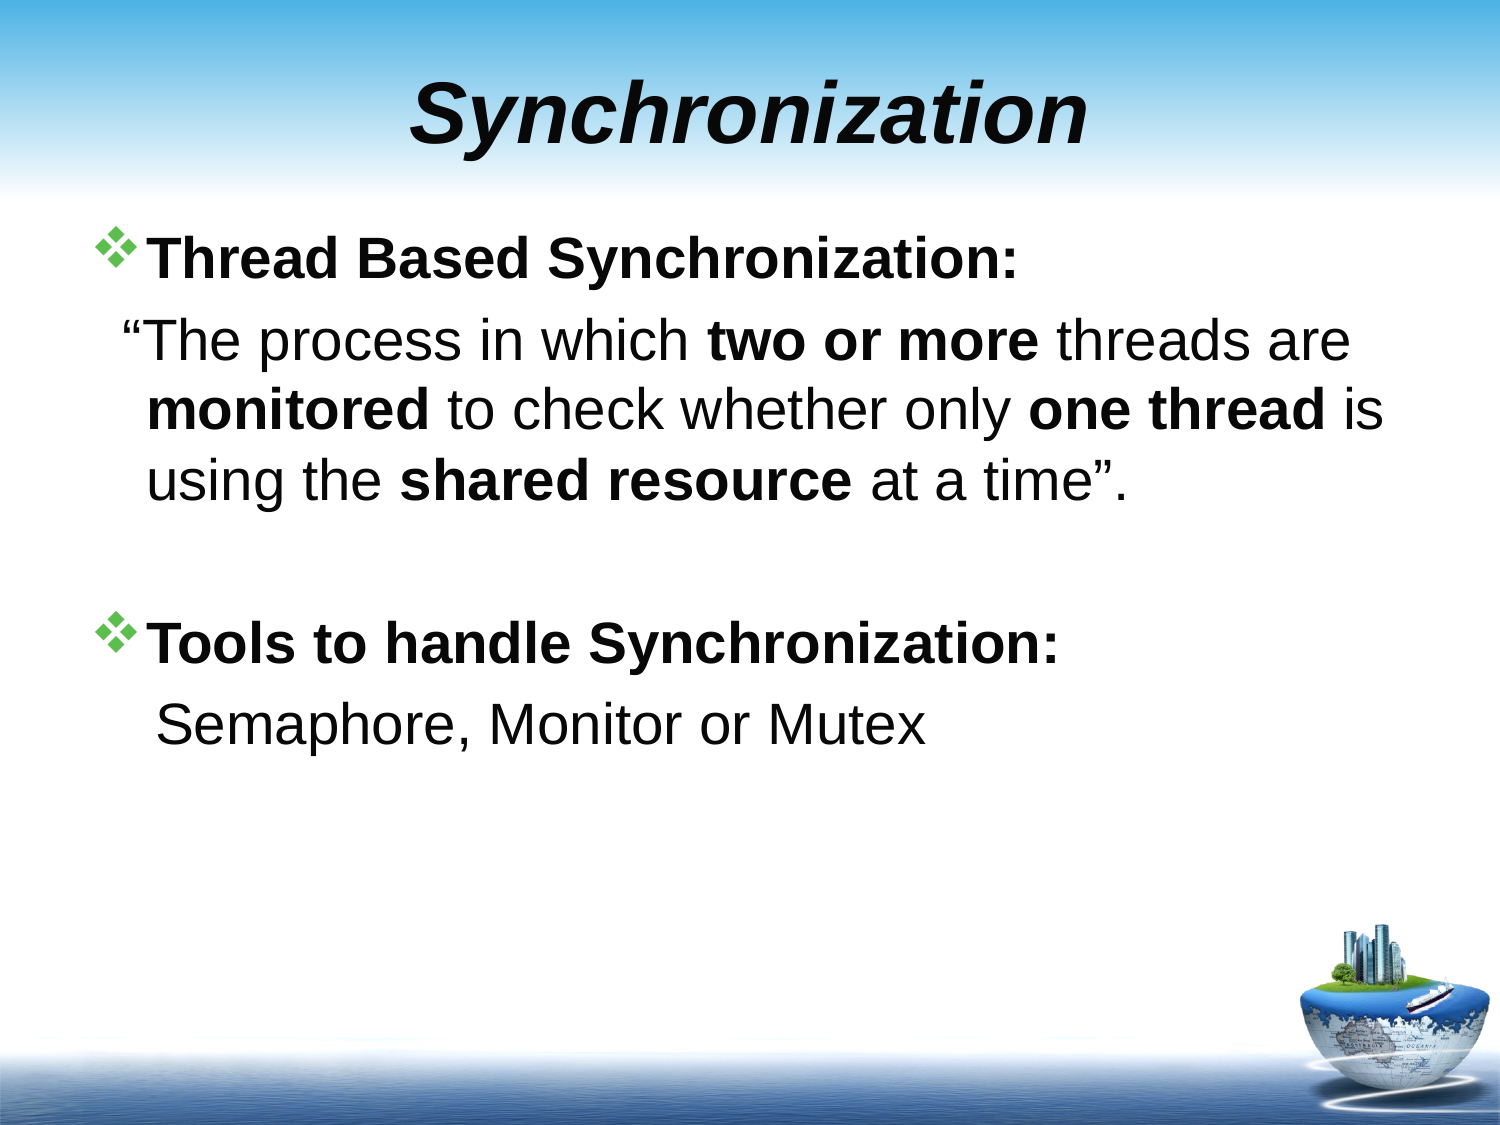

# Synchronization
Thread Based Synchronization:
  “The process in which two or more threads are monitored to check whether only one thread is using the shared resource at a time”.

Tools to handle Synchronization:
    Semaphore, Monitor or Mutex